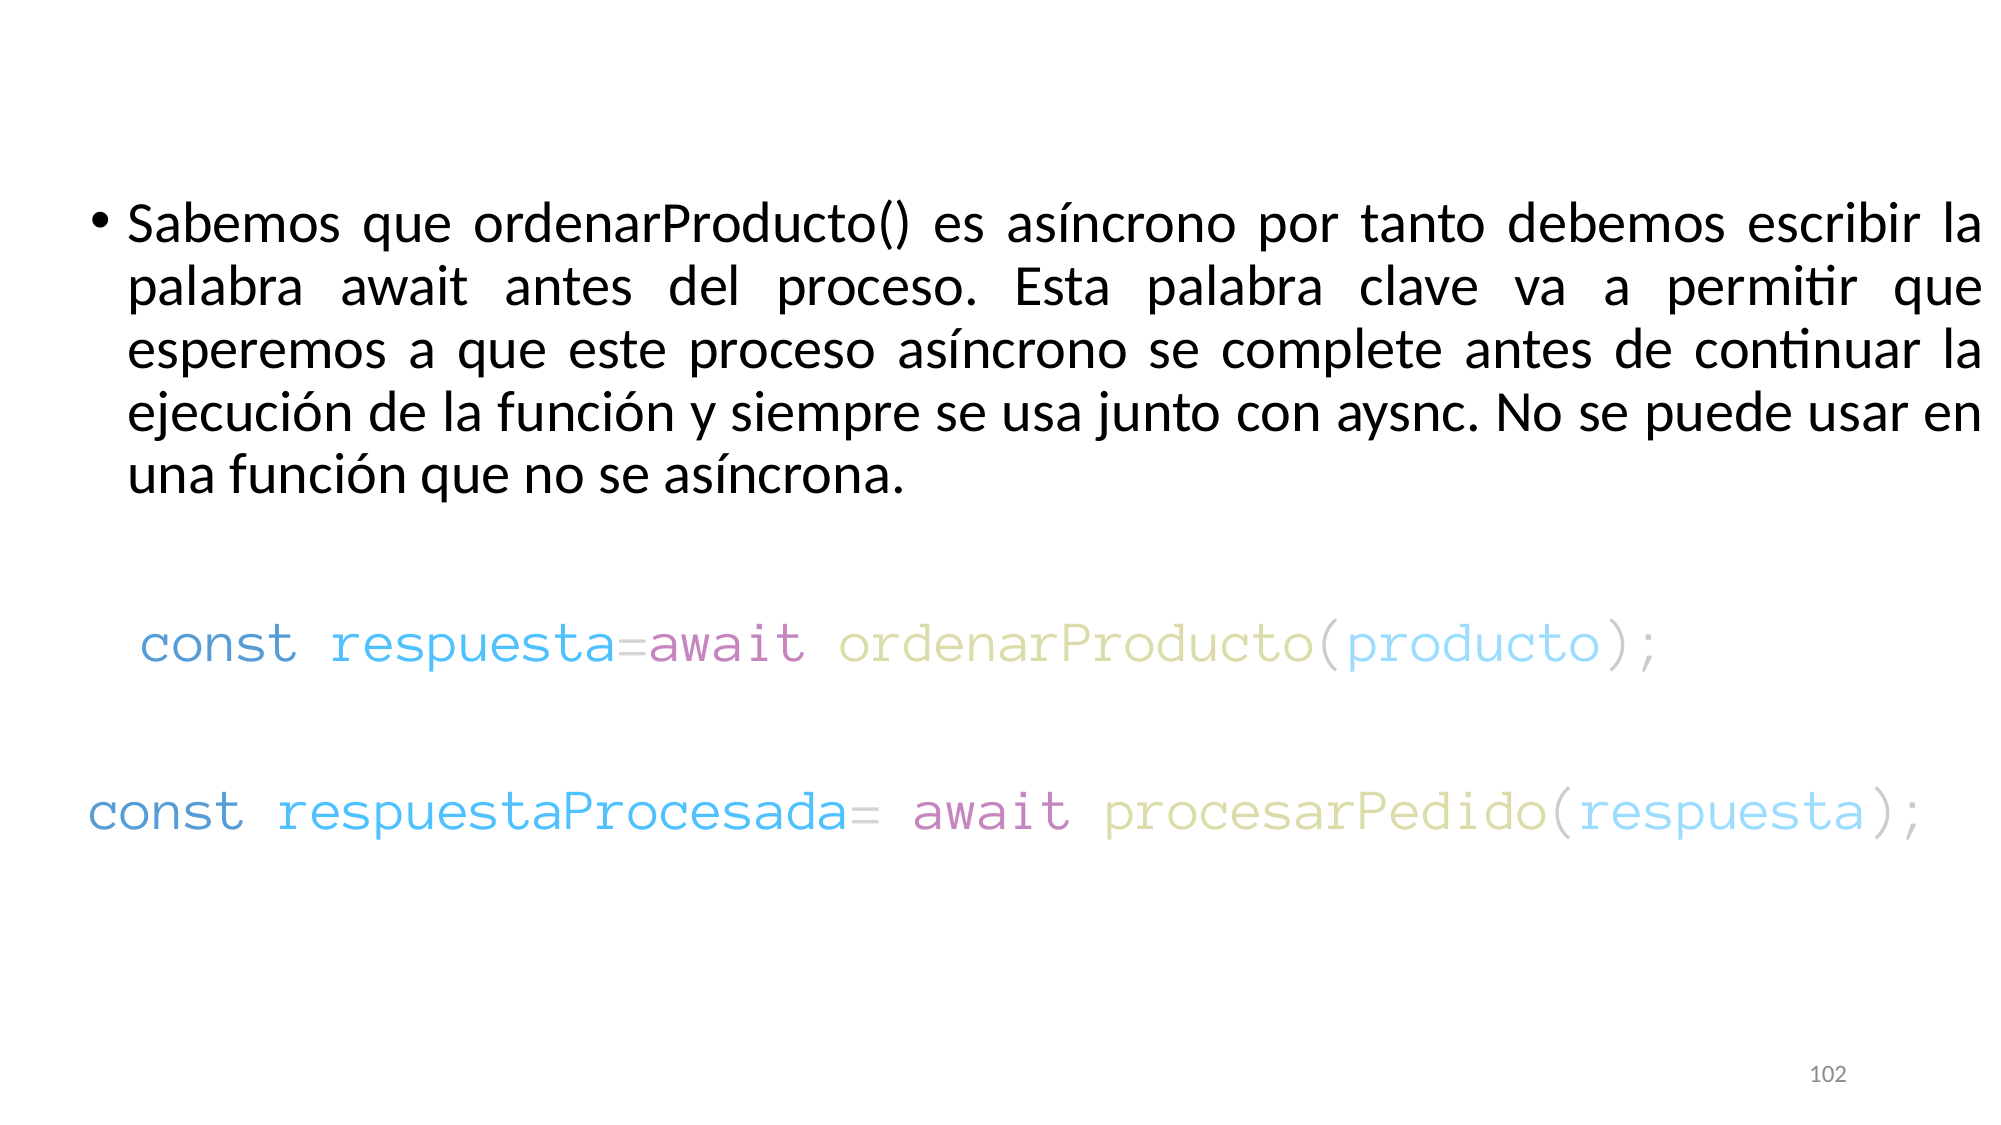

Sabemos que ordenarProducto() es asíncrono por tanto debemos escribir la palabra await antes del proceso. Esta palabra clave va a permitir que esperemos a que este proceso asíncrono se complete antes de continuar la ejecución de la función y siempre se usa junto con aysnc. No se puede usar en una función que no se asíncrona.

    const respuesta=await ordenarProducto(producto);

const respuestaProcesada= await procesarPedido(respuesta);

102